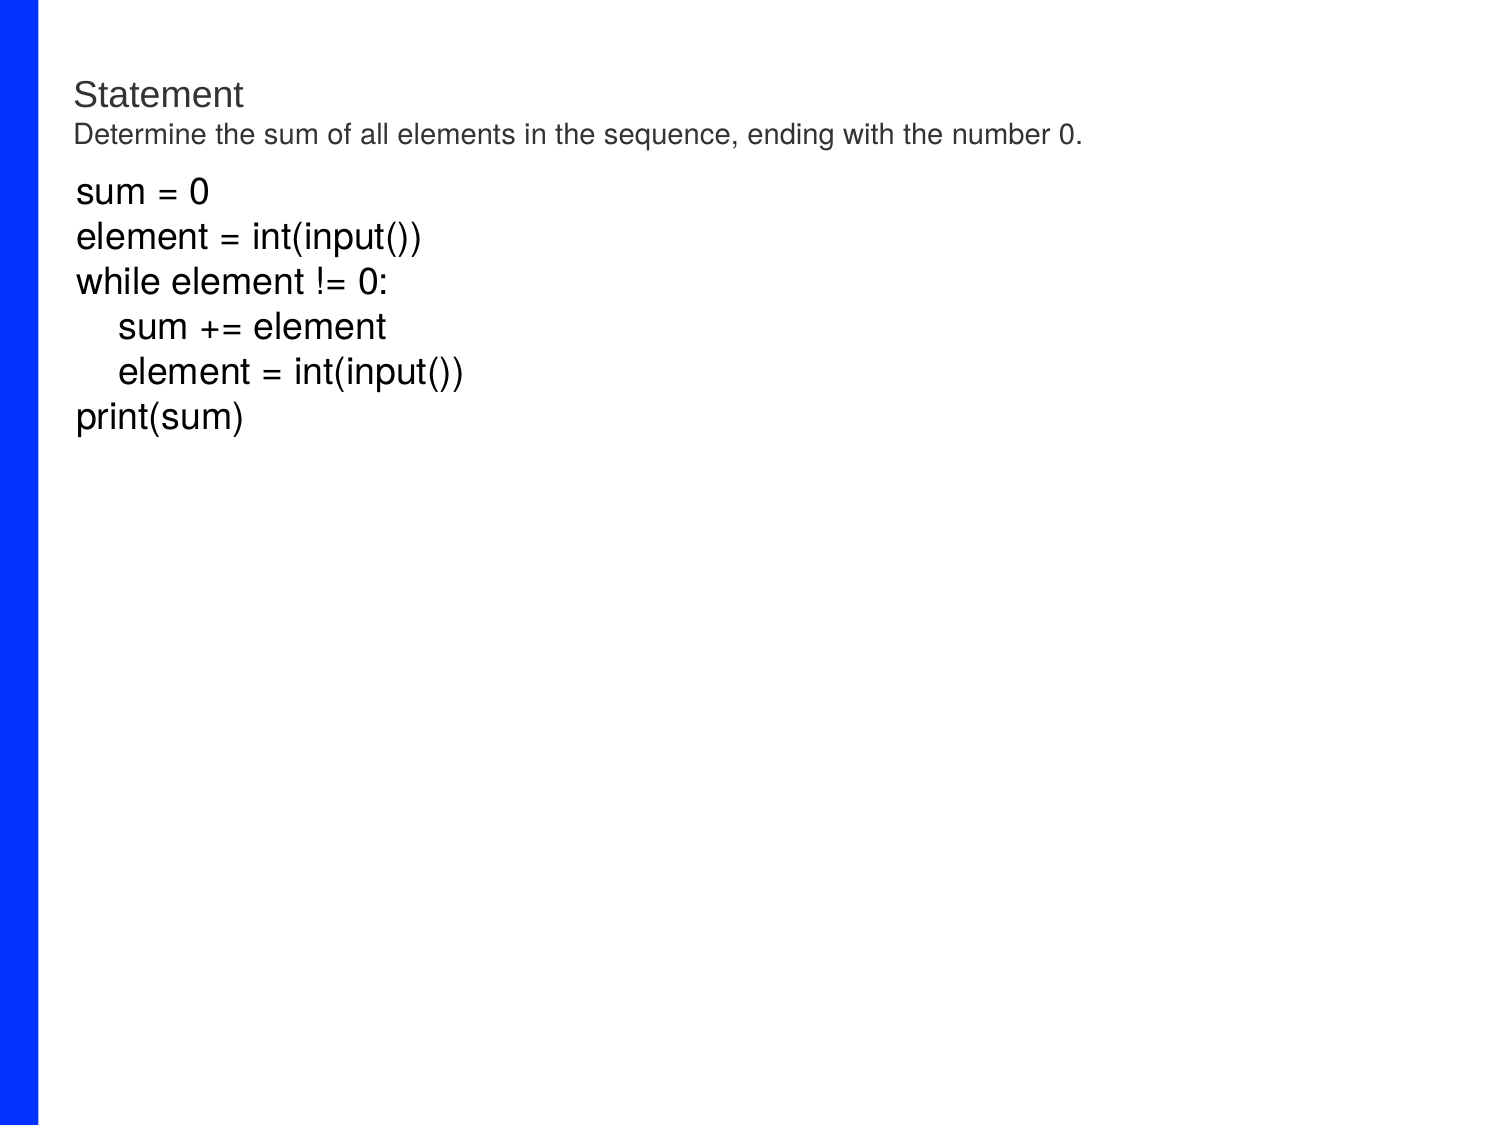

Statement
Determine the sum of all elements in the sequence, ending with the number 0.
sum = 0
element = int(input())
while element != 0:
    sum += element
    element = int(input())
print(sum)